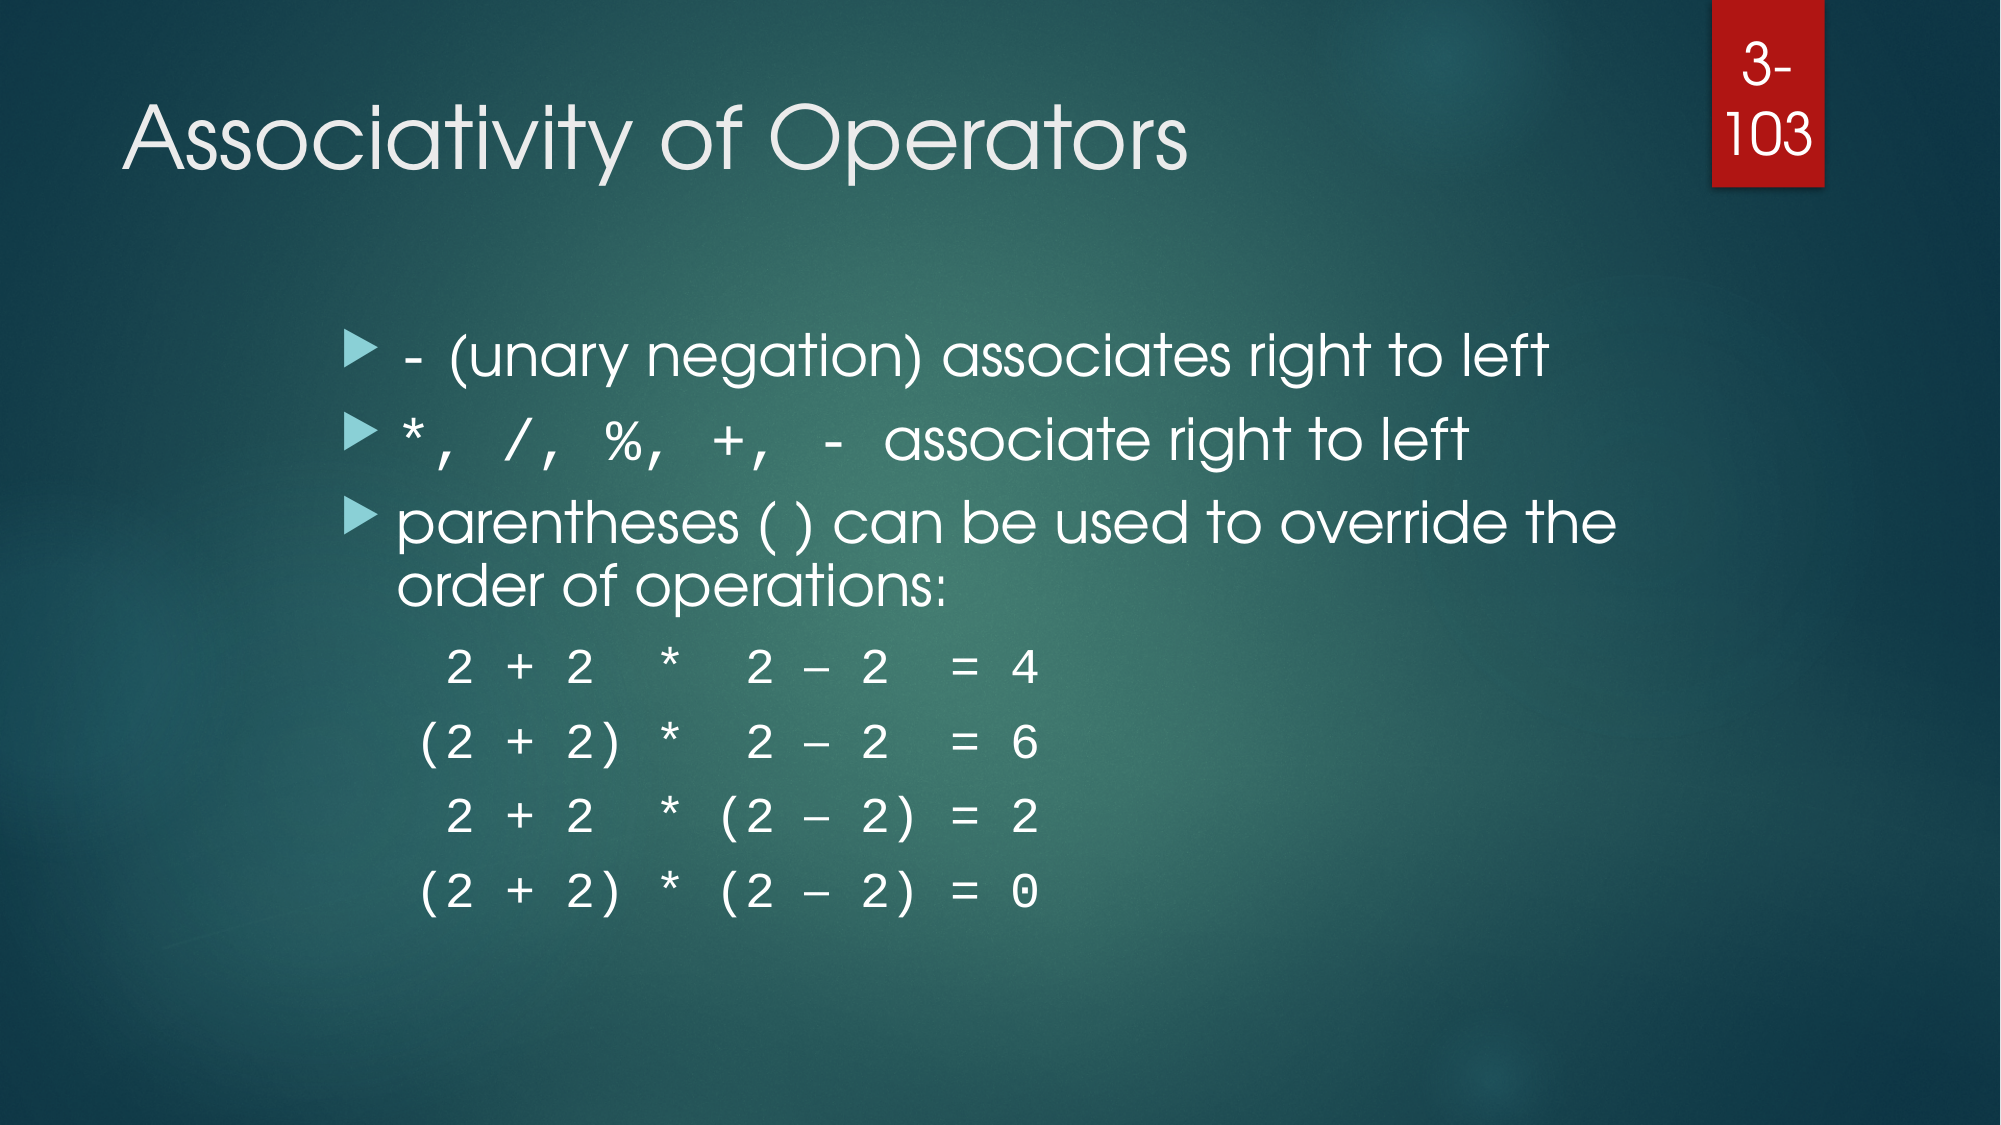

3-103
# Associativity of Operators
- (unary negation) associates right to left
*, /, %, +, -  associate right to left
parentheses ( ) can be used to override the order of operations:
 2 + 2  *  2 – 2  = 4
(2 + 2) *  2 – 2  = 6
 2 + 2  * (2 – 2) = 2
(2 + 2) * (2 – 2) = 0